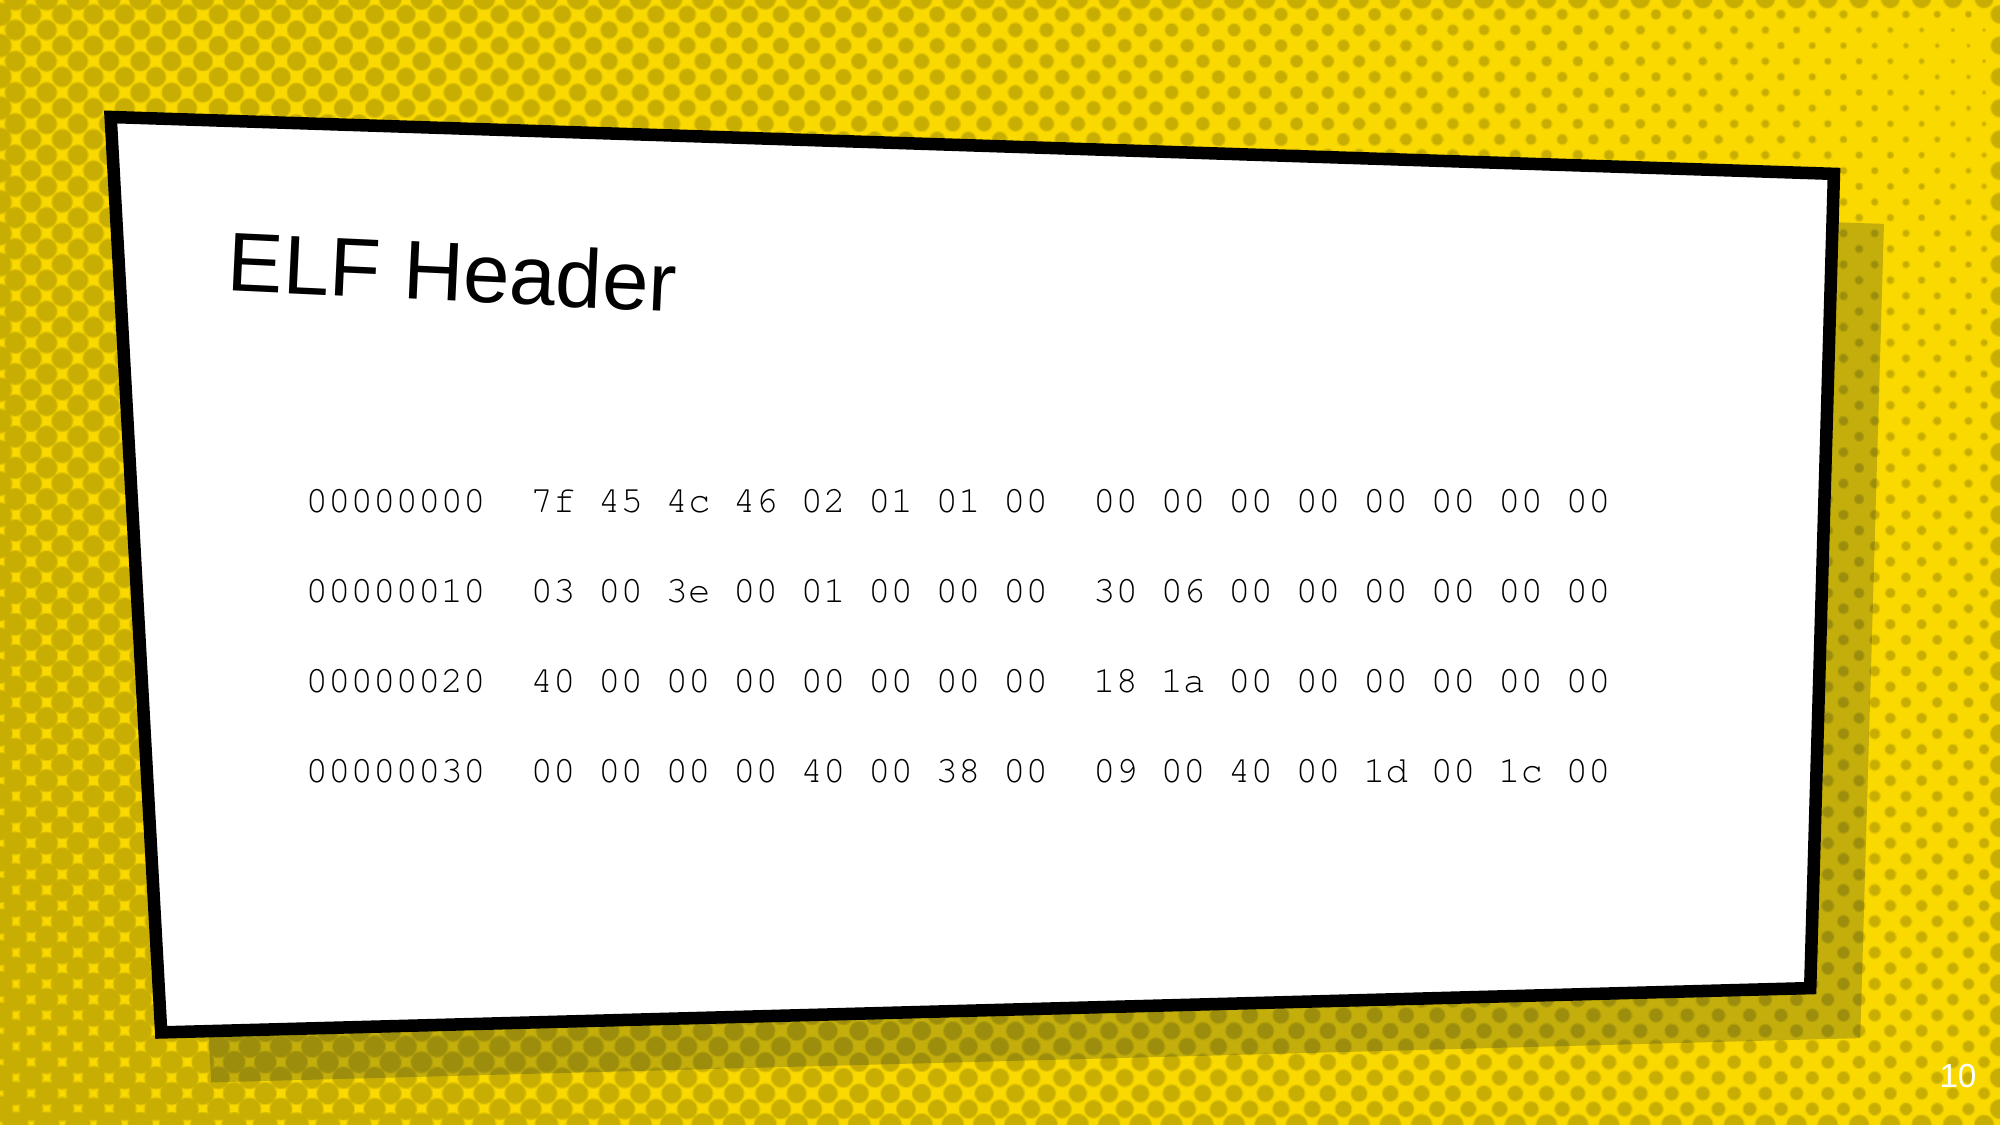

# ELF Header
00000000  7f 45 4c 46 02 01 01 00  00 00 00 00 00 00 00 00
00000010  03 00 3e 00 01 00 00 00  30 06 00 00 00 00 00 00
00000020  40 00 00 00 00 00 00 00  18 1a 00 00 00 00 00 00
00000030  00 00 00 00 40 00 38 00  09 00 40 00 1d 00 1c 00
10